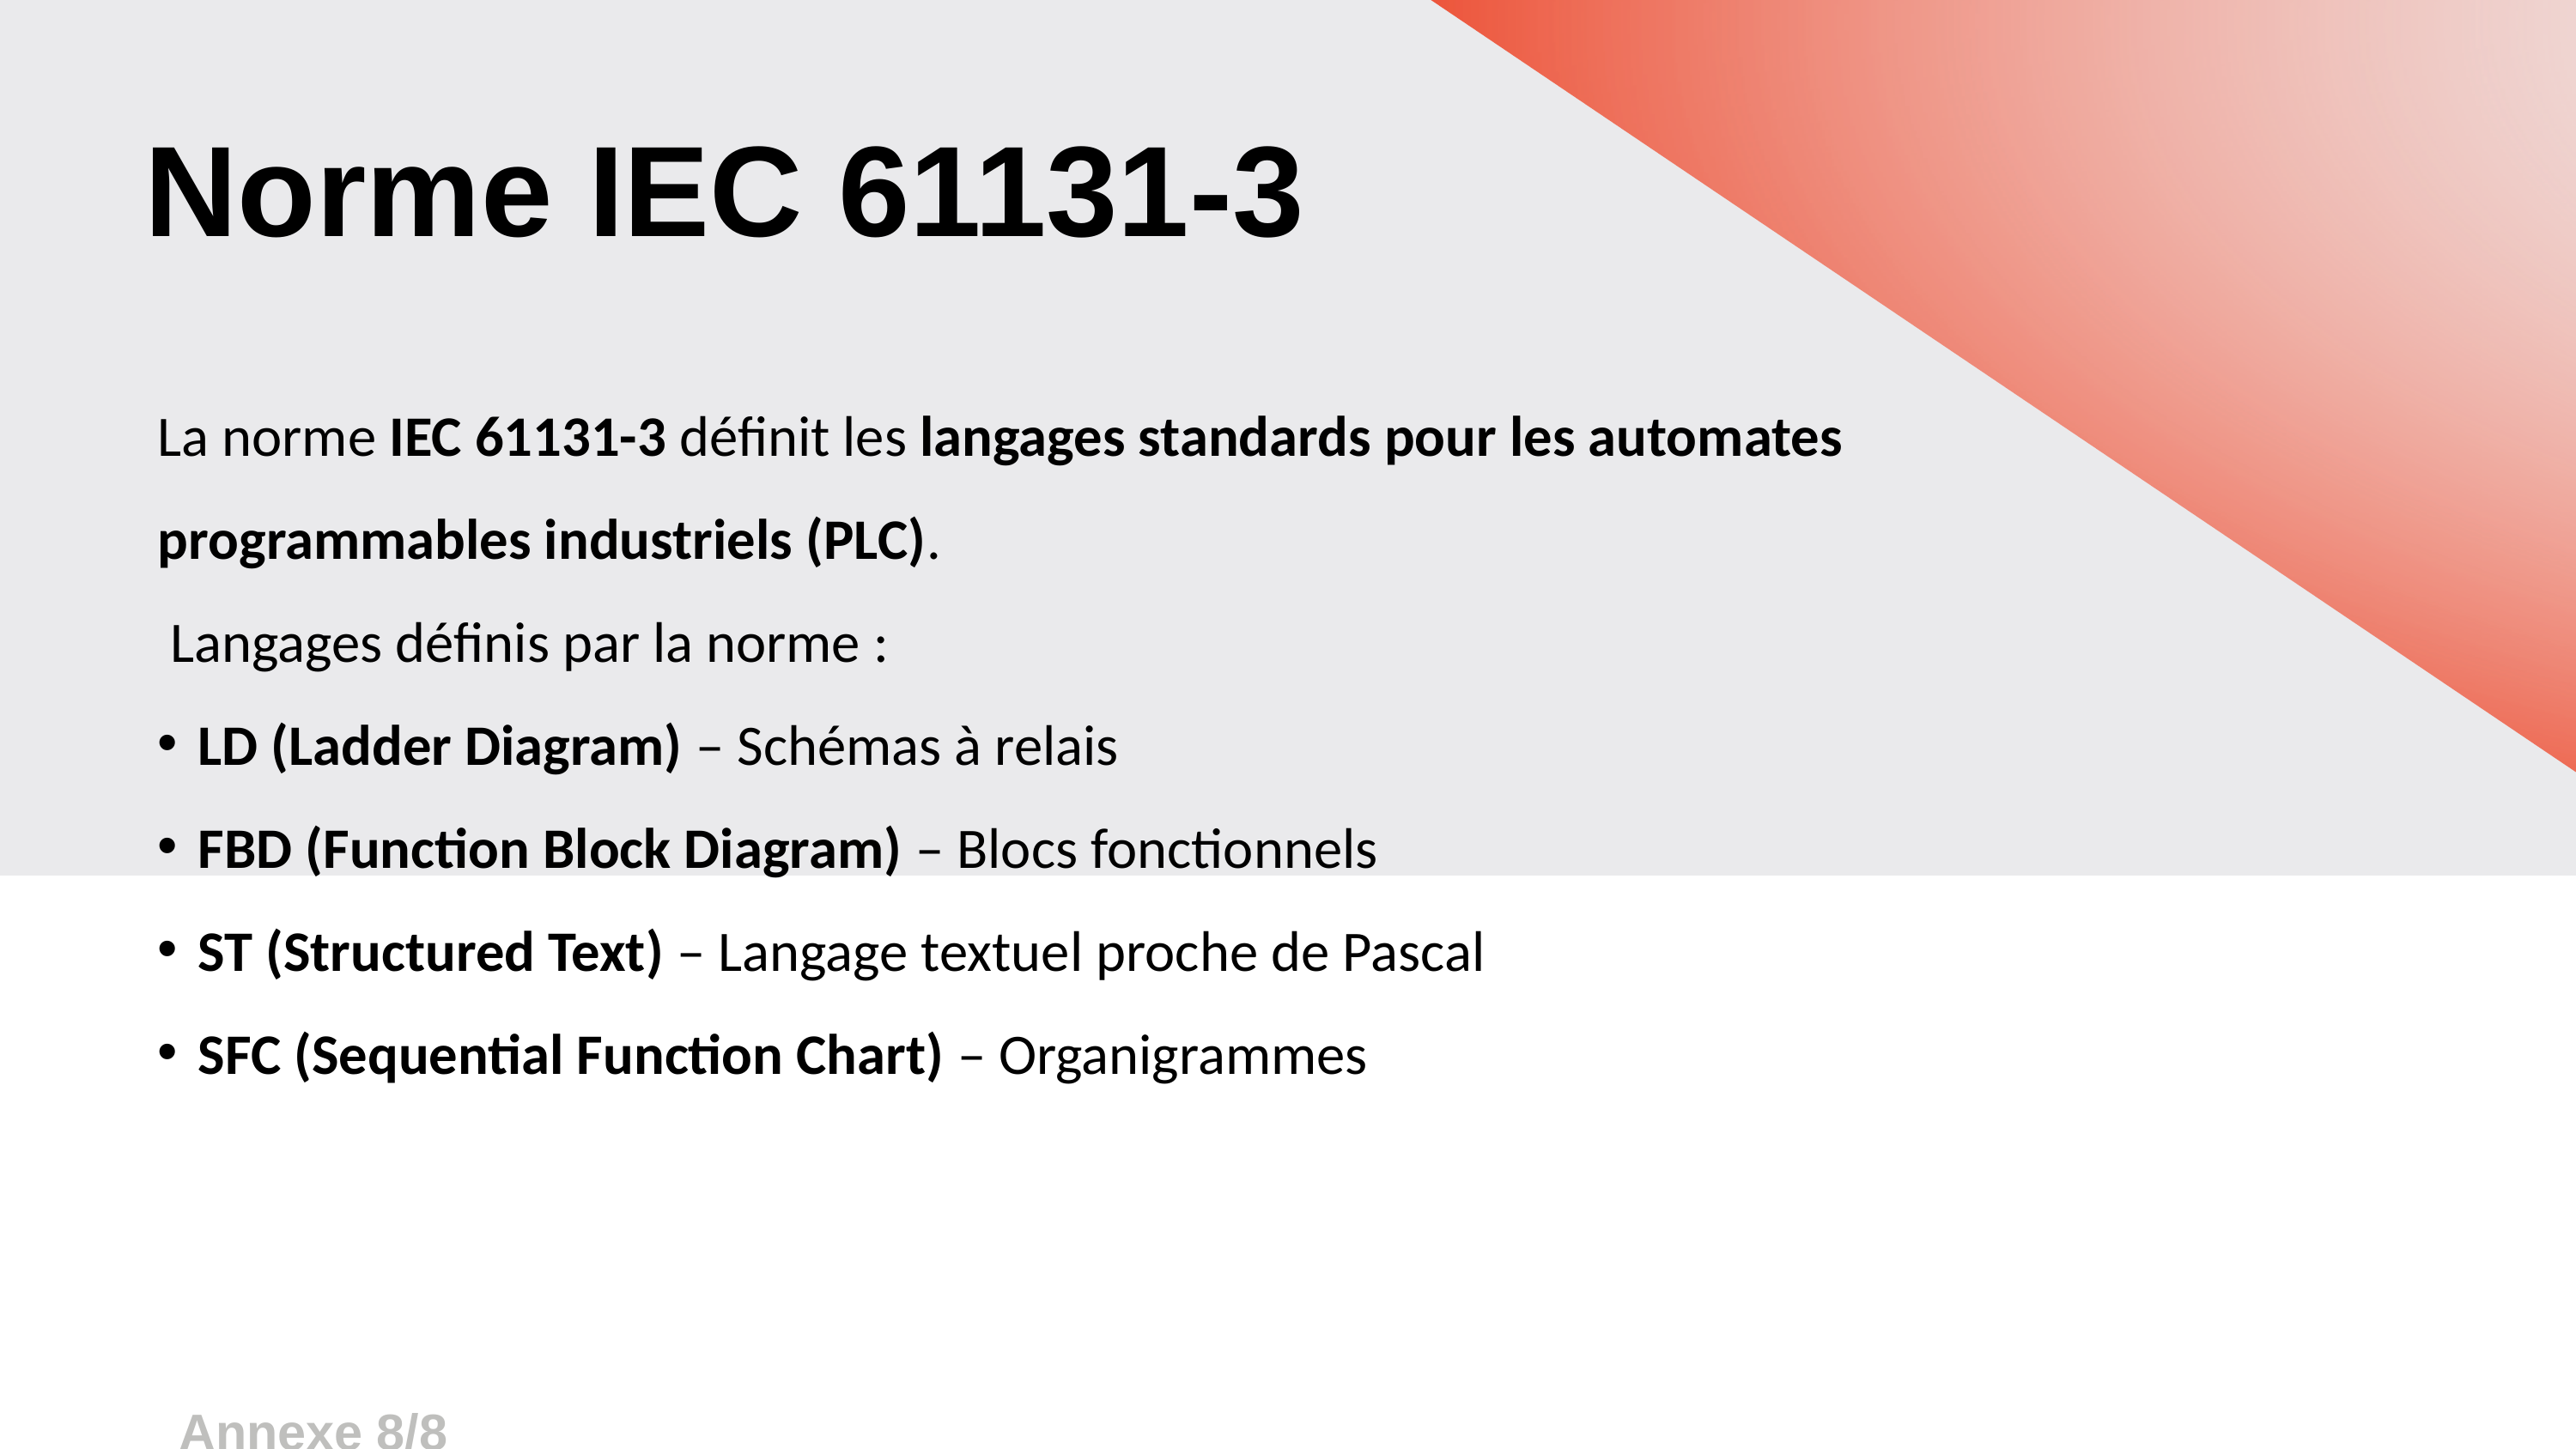

Norme IEC 61131-3
La norme IEC 61131-3 définit les langages standards pour les automates programmables industriels (PLC).
 Langages définis par la norme :
LD (Ladder Diagram) – Schémas à relais
FBD (Function Block Diagram) – Blocs fonctionnels
ST (Structured Text) – Langage textuel proche de Pascal
SFC (Sequential Function Chart) – Organigrammes

Annexe 8/8